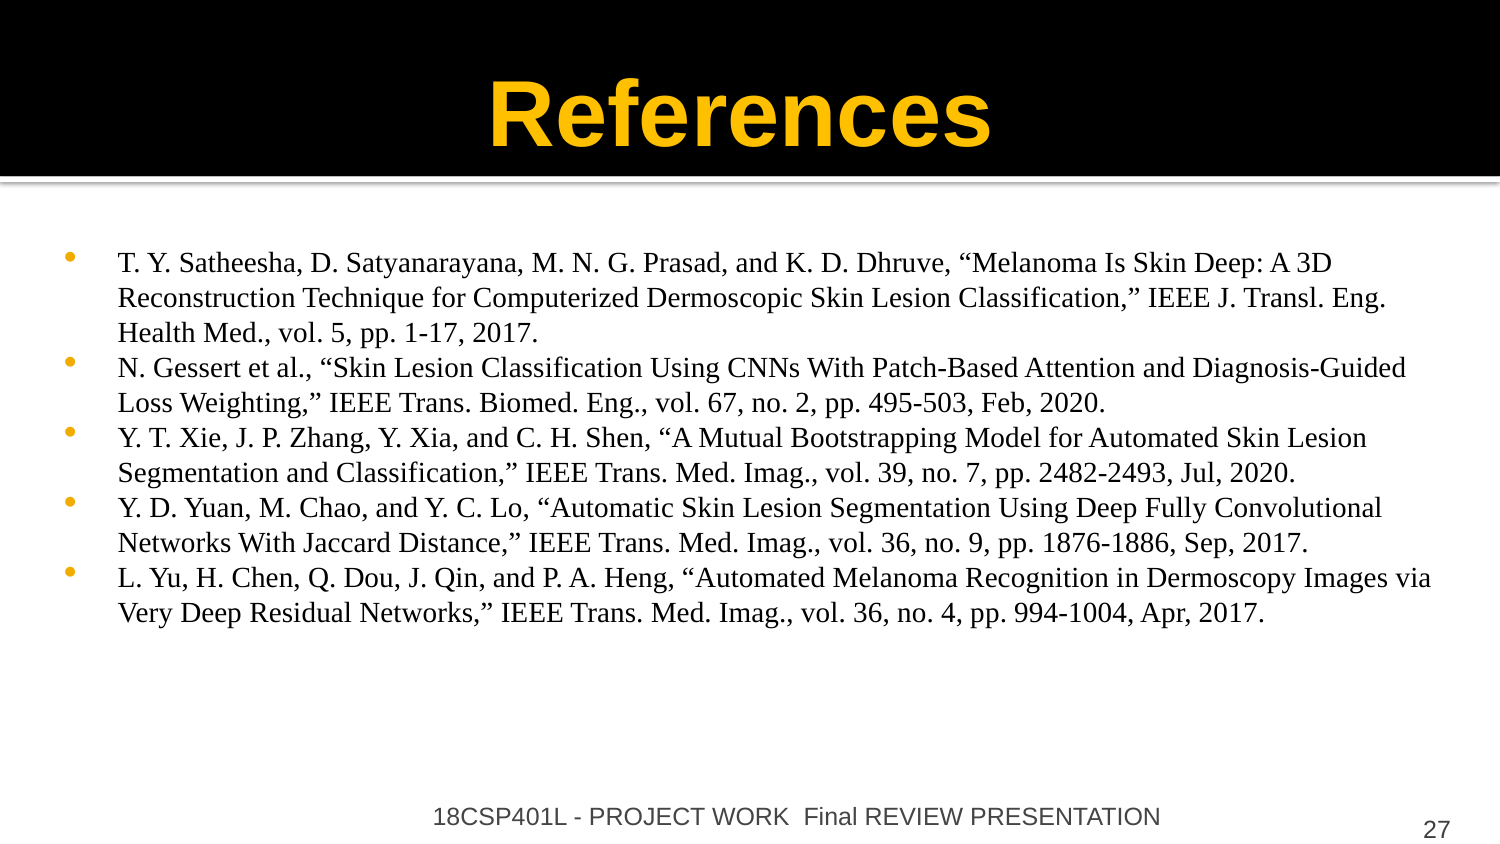

# References
T. Y. Satheesha, D. Satyanarayana, M. N. G. Prasad, and K. D. Dhruve, “Melanoma Is Skin Deep: A 3D Reconstruction Technique for Computerized Dermoscopic Skin Lesion Classification,” IEEE J. Transl. Eng. Health Med., vol. 5, pp. 1-17, 2017.
N. Gessert et al., “Skin Lesion Classification Using CNNs With Patch-Based Attention and Diagnosis-Guided Loss Weighting,” IEEE Trans. Biomed. Eng., vol. 67, no. 2, pp. 495-503, Feb, 2020.
Y. T. Xie, J. P. Zhang, Y. Xia, and C. H. Shen, “A Mutual Bootstrapping Model for Automated Skin Lesion Segmentation and Classification,” IEEE Trans. Med. Imag., vol. 39, no. 7, pp. 2482-2493, Jul, 2020.
Y. D. Yuan, M. Chao, and Y. C. Lo, “Automatic Skin Lesion Segmentation Using Deep Fully Convolutional Networks With Jaccard Distance,” IEEE Trans. Med. Imag., vol. 36, no. 9, pp. 1876-1886, Sep, 2017.
L. Yu, H. Chen, Q. Dou, J. Qin, and P. A. Heng, “Automated Melanoma Recognition in Dermoscopy Images via Very Deep Residual Networks,” IEEE Trans. Med. Imag., vol. 36, no. 4, pp. 994-1004, Apr, 2017.

18CSP401L - PROJECT WORK  Final REVIEW PRESENTATION
27